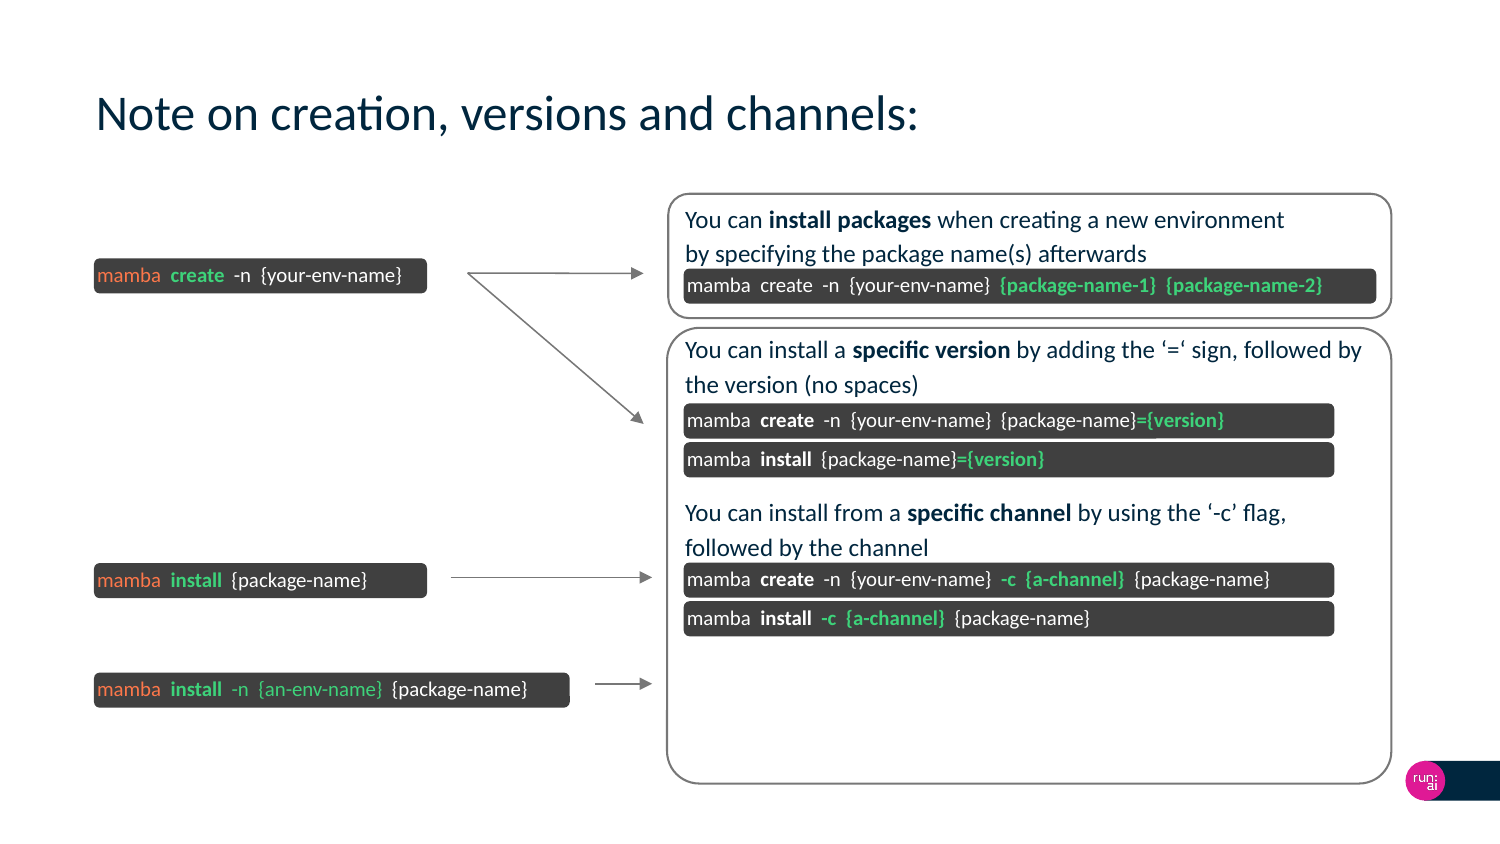

# Note on creation, versions and channels:

You can install packages when creating a new environment by specifying the package name(s) afterwards
mamba  create  -n  {your-env-name}  {package-name-1}  {package-name-2}
mamba  create  -n  {your-env-name}

You can install a specific version by adding the ‘=‘ sign, followed by the version (no spaces)
mamba  create  -n  {your-env-name}  {package-name}={version}
mamba  install  {package-name}={version}
You can install from a specific channel by using the ‘-c’ flag, followed by the channel
mamba  create  -n  {your-env-name}  -c  {a-channel}  {package-name}
mamba  install  -c  {a-channel}  {package-name}
mamba  install  {package-name}
mamba  install  -n  {an-env-name}  {package-name}